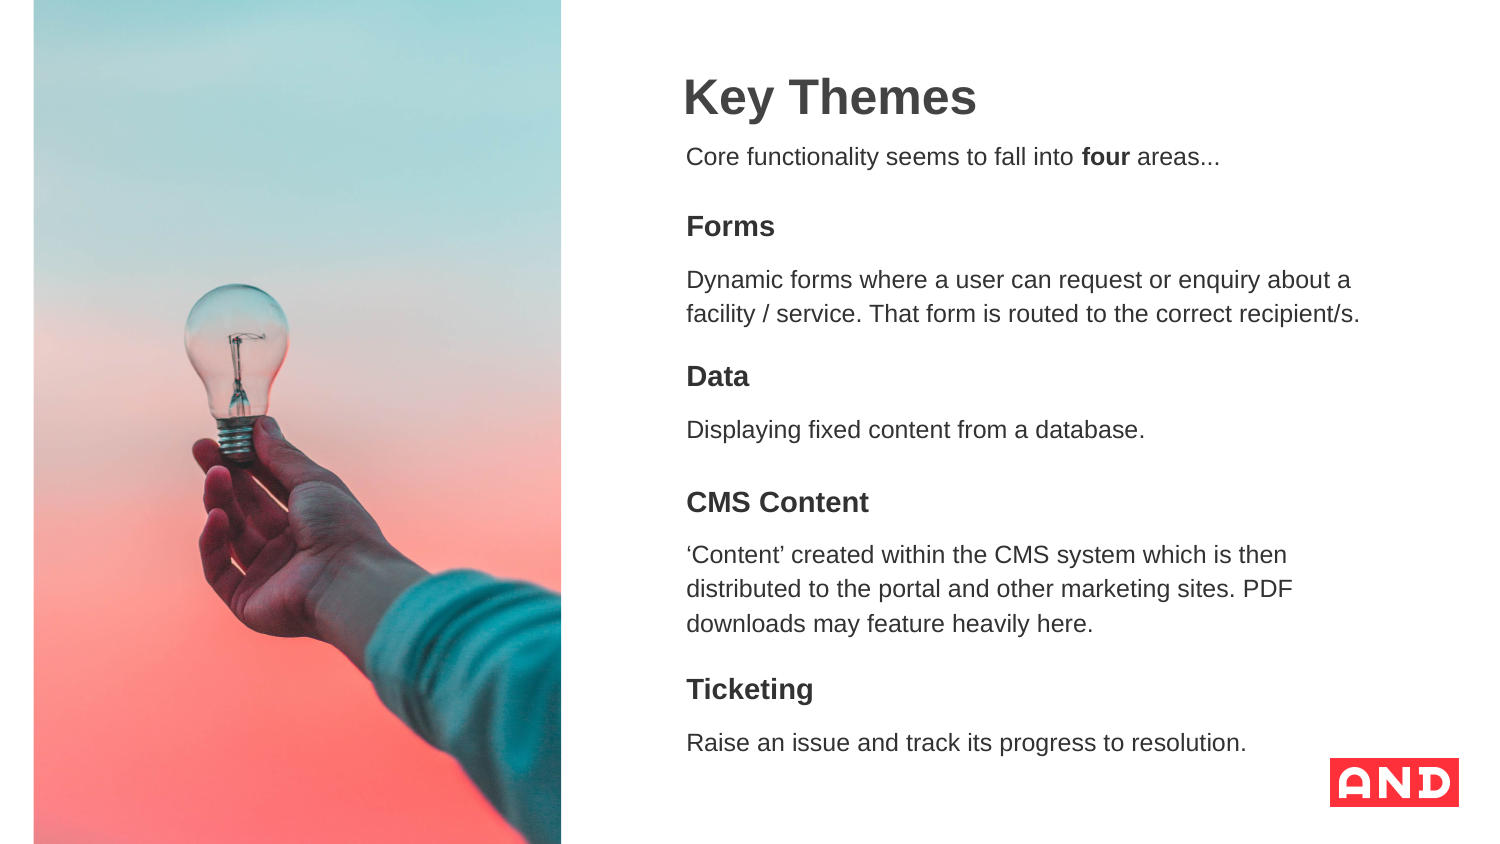

# Key Themes
Core functionality seems to fall into four areas...
Forms
Dynamic forms where a user can request or enquiry about a facility / service. That form is routed to the correct recipient/s.
Data
Displaying fixed content from a database.
CMS Content
‘Content’ created within the CMS system which is then distributed to the portal and other marketing sites. PDF downloads may feature heavily here.
Ticketing
Raise an issue and track its progress to resolution.